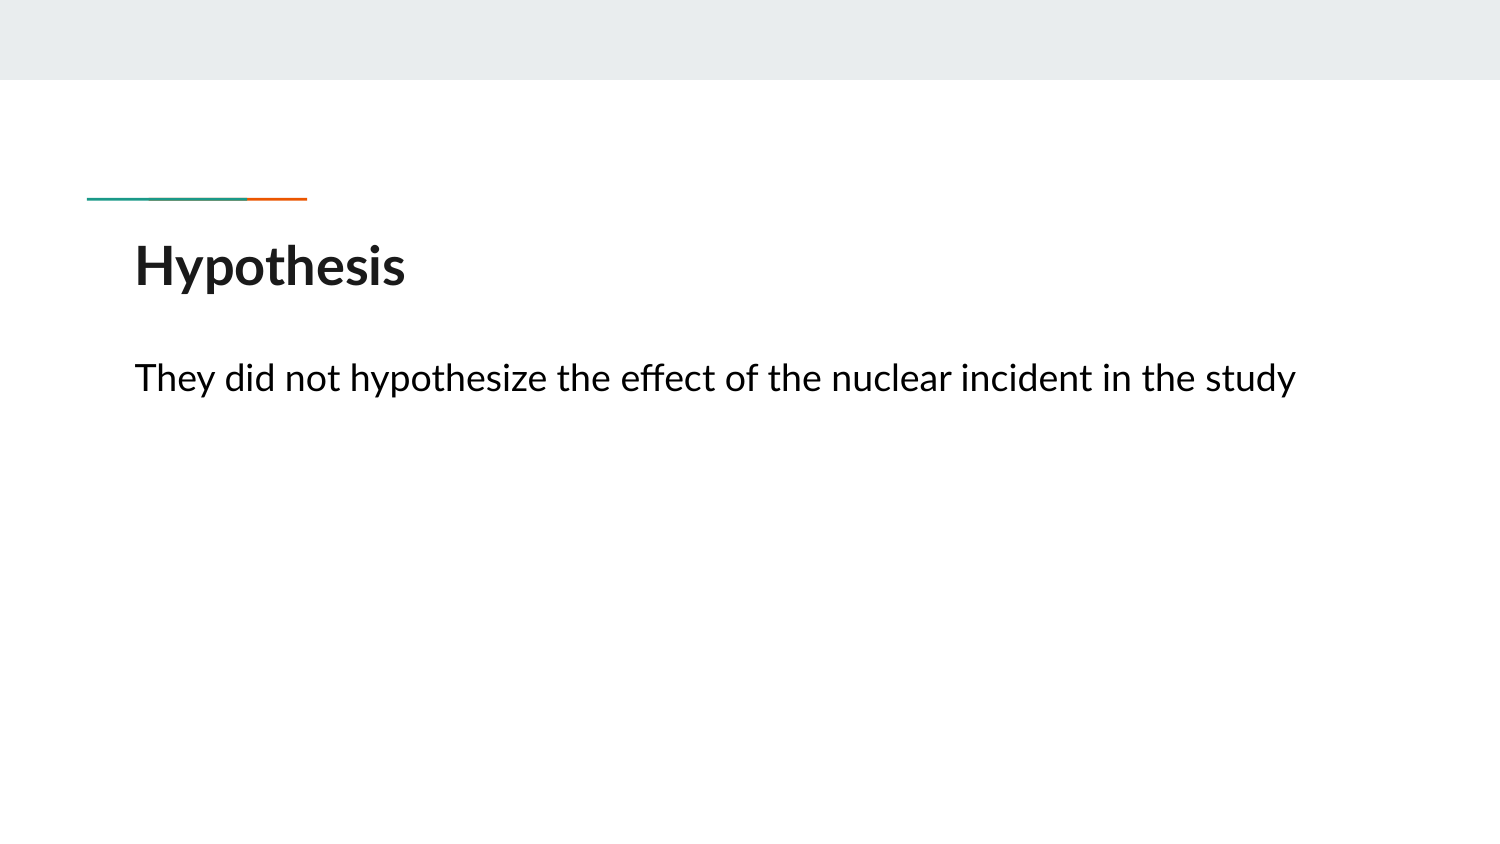

# Hypothesis
They did not hypothesize the effect of the nuclear incident in the study